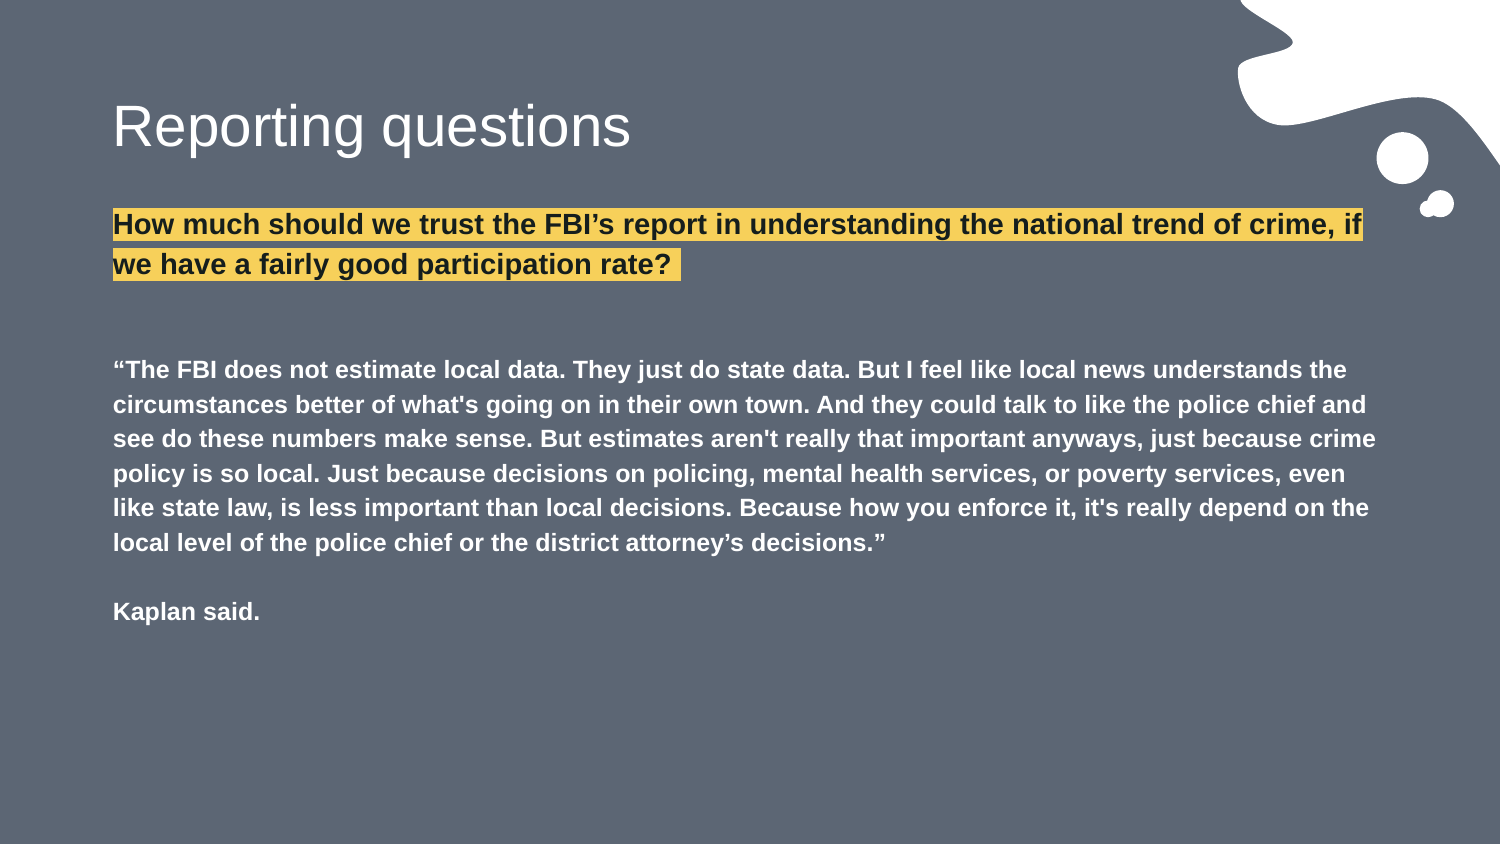

# Reporting questions
How much should we trust the FBI’s report in understanding the national trend of crime, if we have a fairly good participation rate?

“The FBI does not estimate local data. They just do state data. But I feel like local news understands the circumstances better of what's going on in their own town. And they could talk to like the police chief and see do these numbers make sense. But estimates aren't really that important anyways, just because crime policy is so local. Just because decisions on policing, mental health services, or poverty services, even like state law, is less important than local decisions. Because how you enforce it, it's really depend on the local level of the police chief or the district attorney’s decisions.”

Kaplan said.